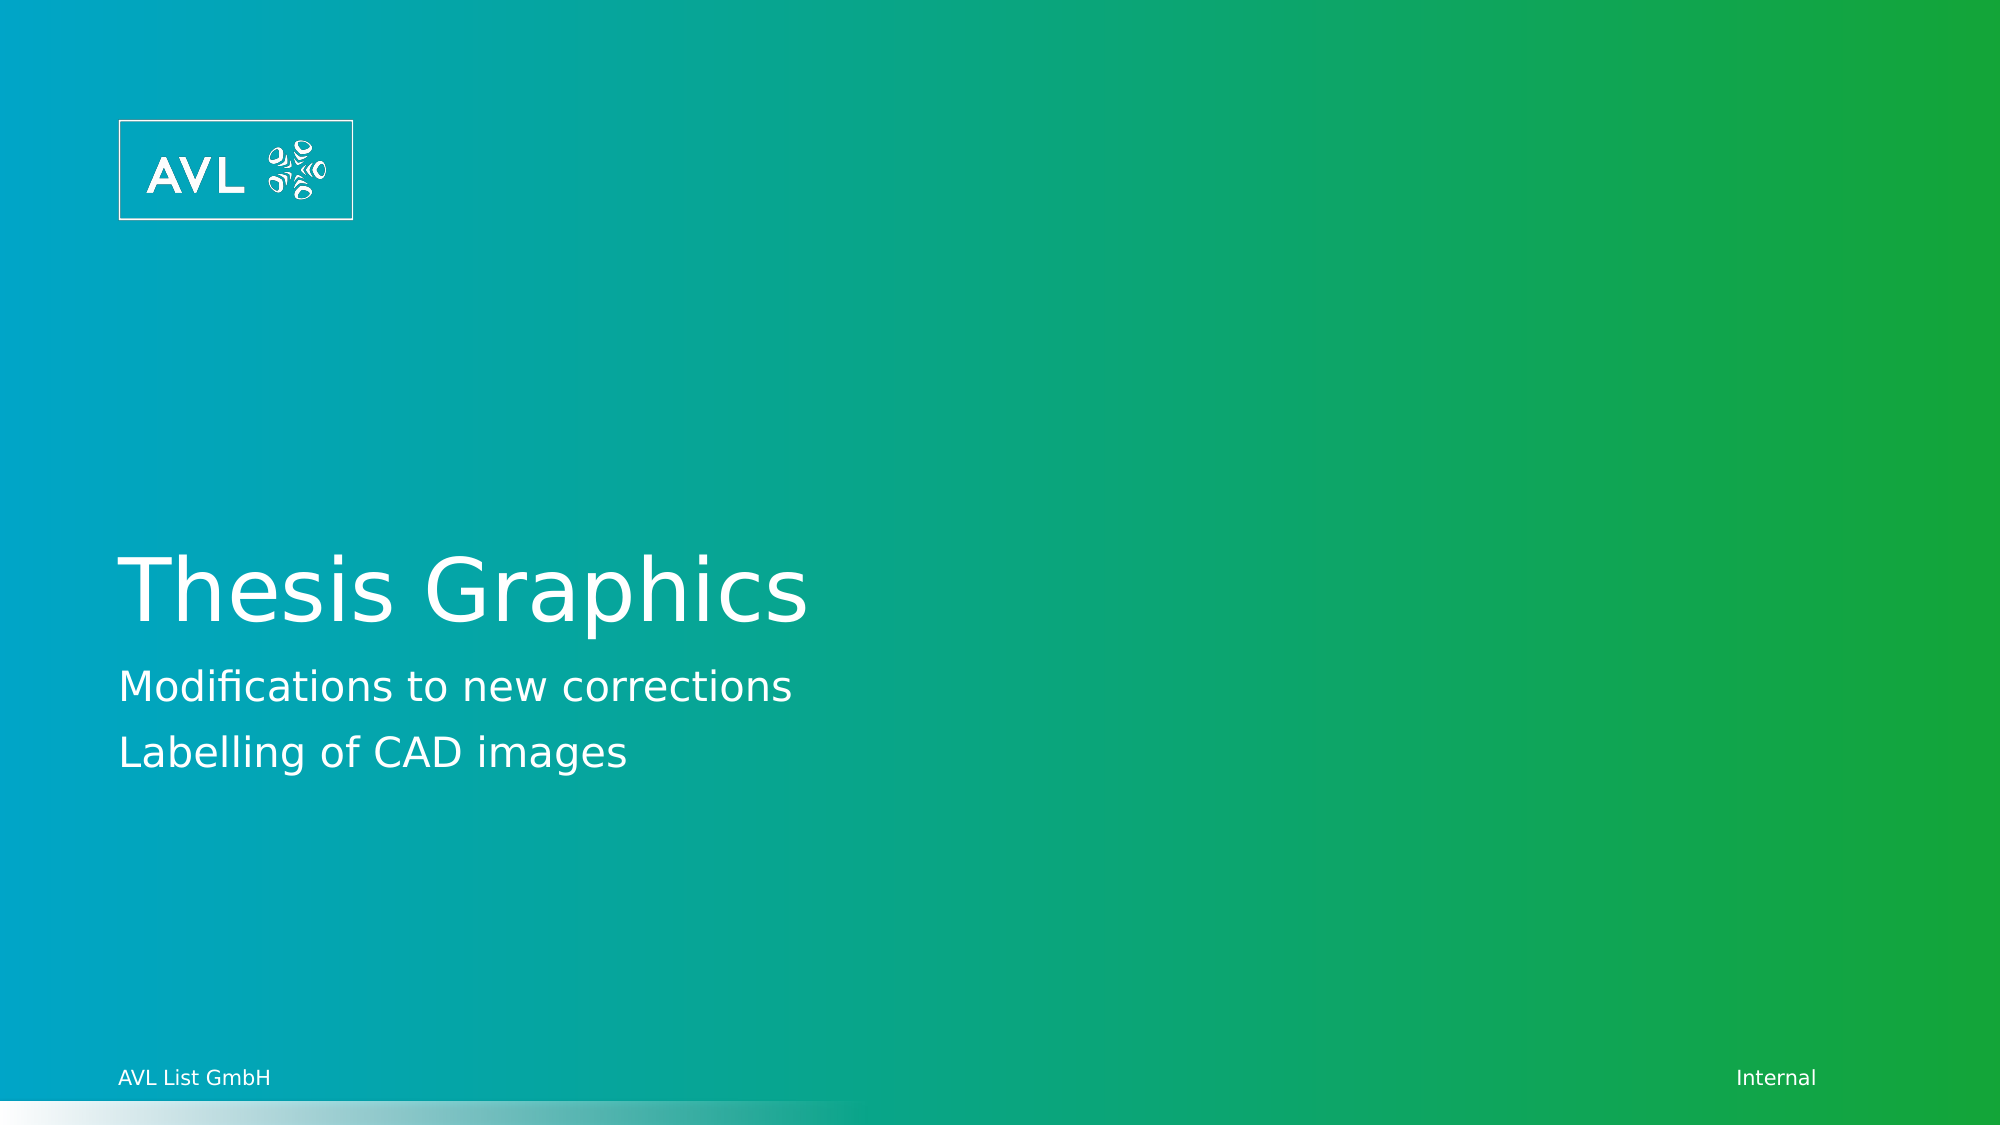

# Thesis Graphics
Modifications to new corrections
Labelling of CAD images